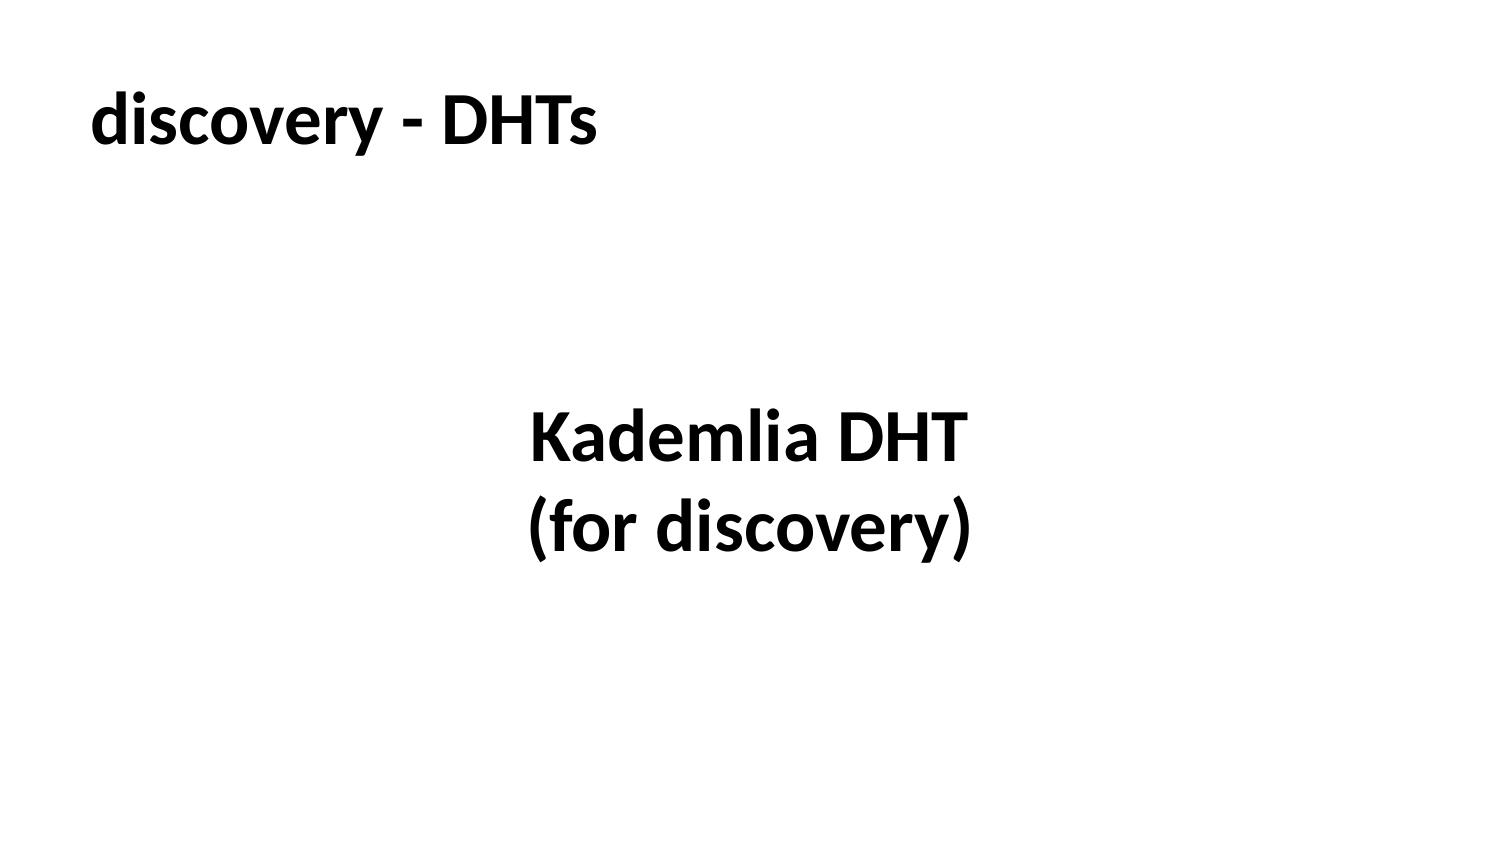

# discovery - DHTs
Kademlia DHT
(for discovery)